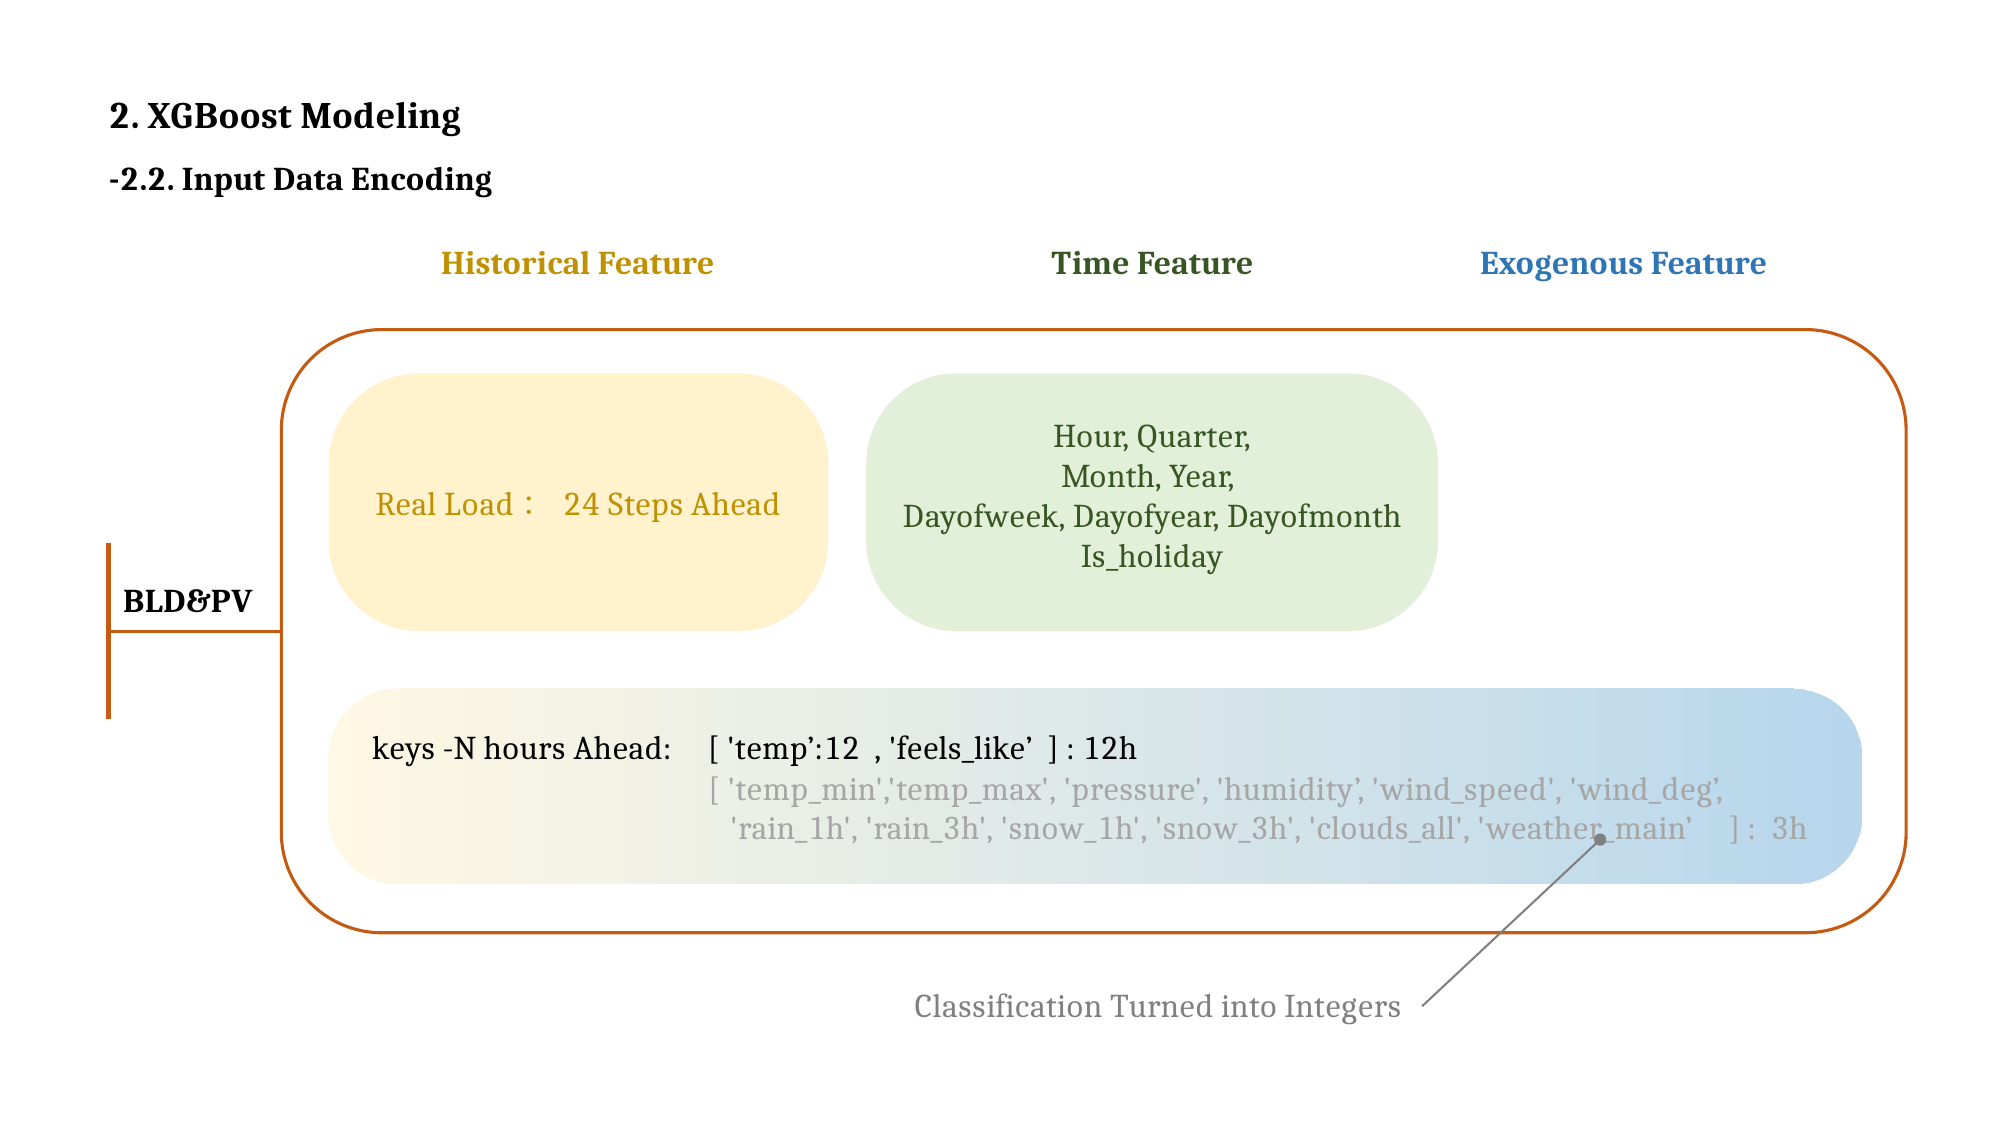

2. XGBoost Modeling
-2.2. Input Data Encoding
Historical Feature
Time Feature
Exogenous Feature

Hour, Quarter,
Month, Year,
Dayofweek, Dayofyear, Dayofmonth
Is_holiday
Real Load：24 Steps Ahead
BLD&PV

 keys -N hours Ahead:     [ 'temp’:12  , 'feels_like’  ] : 12h
		      [ 'temp_min','temp_max', 'pressure', 'humidity’, 'wind_speed', 'wind_deg’,
		         'rain_1h', 'rain_3h', 'snow_1h', 'snow_3h', 'clouds_all', 'weather_main’     ] :  3h
Classification Turned into Integers